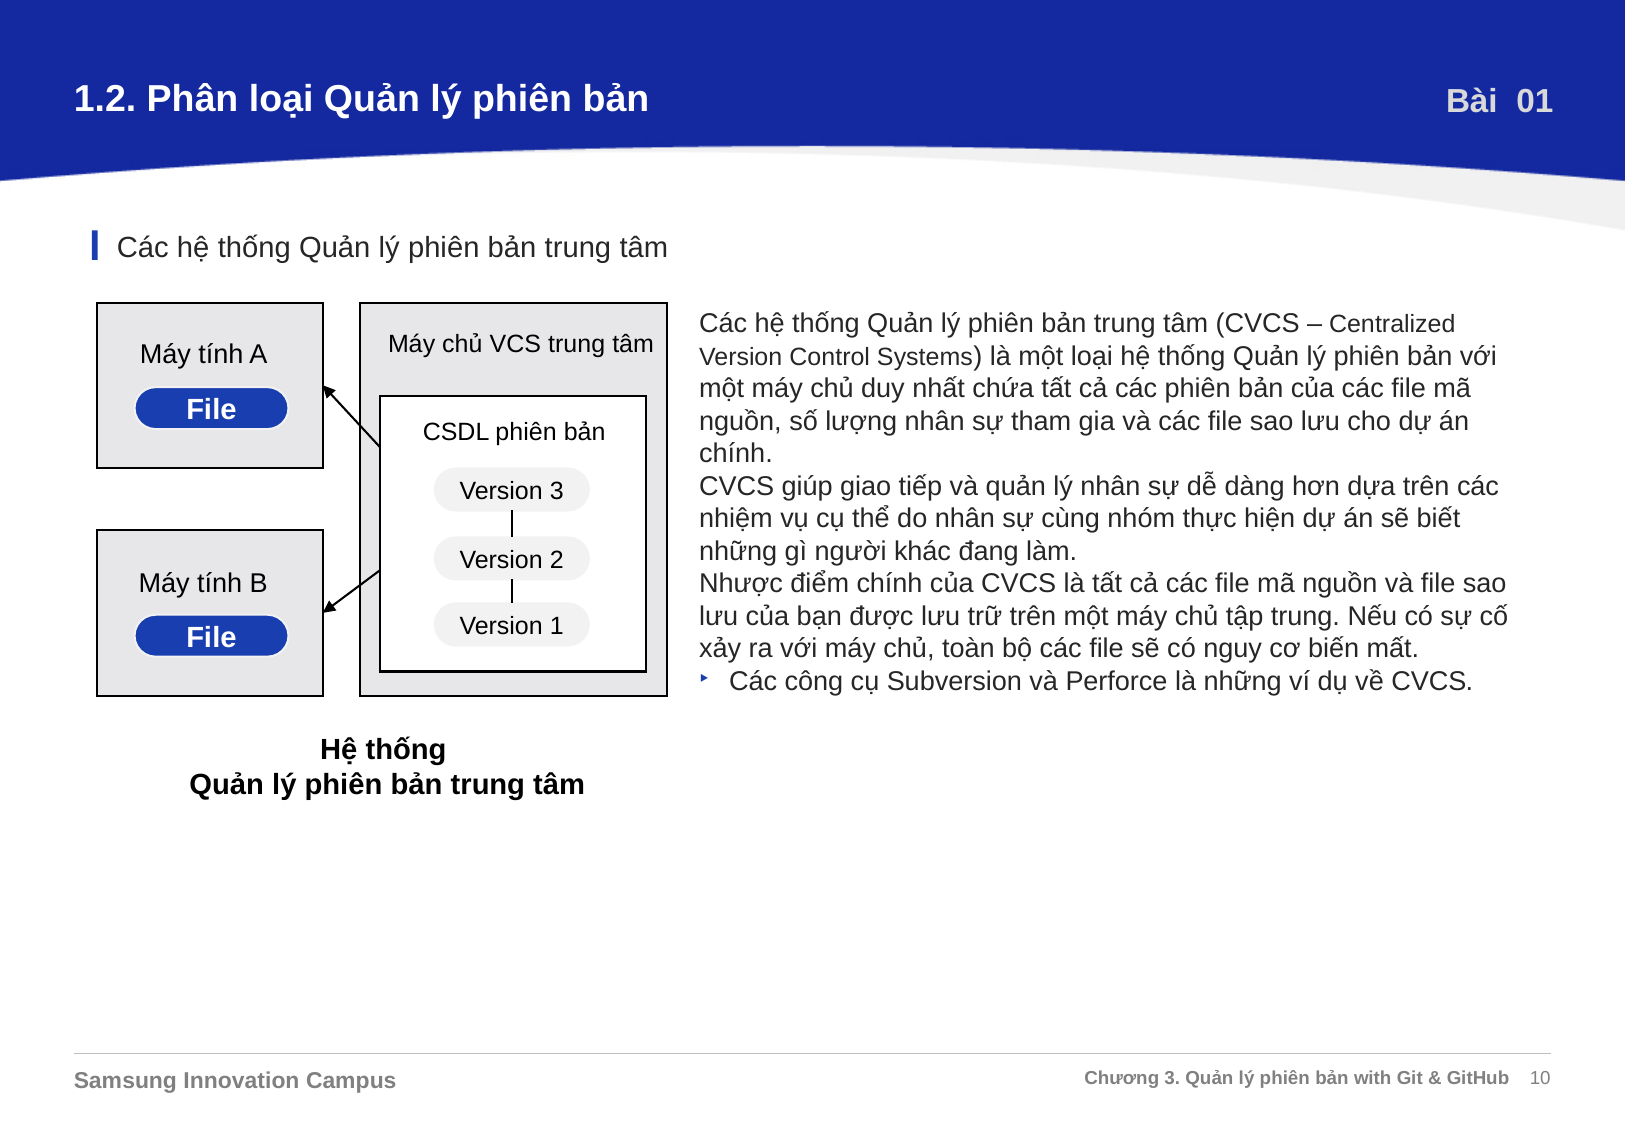

1.2. Phân loại Quản lý phiên bản
Bài  01
Các hệ thống Quản lý phiên bản trung tâm

Các hệ thống Quản lý phiên bản trung tâm (CVCS – Centralized Version Control Systems) là một loại hệ thống Quản lý phiên bản với một máy chủ duy nhất chứa tất cả các phiên bản của các file mã nguồn, số lượng nhân sự tham gia và các file sao lưu cho dự án chính.
CVCS giúp giao tiếp và quản lý nhân sự dễ dàng hơn dựa trên các nhiệm vụ cụ thể do nhân sự cùng nhóm thực hiện dự án sẽ biết những gì người khác đang làm.
Nhược điểm chính của CVCS là tất cả các file mã nguồn và file sao lưu của bạn được lưu trữ trên một máy chủ tập trung. Nếu có sự cố xảy ra với máy chủ, toàn bộ các file sẽ có nguy cơ biến mất.
Các công cụ Subversion và Perforce là những ví dụ về CVCS.

Máy chủ VCS trung tâm
Máy tính A
File

CSDL phiên bản
Version 3

Version 2
Máy tính B
Version 1
File
Hệ thống
Quản lý phiên bản trung tâm